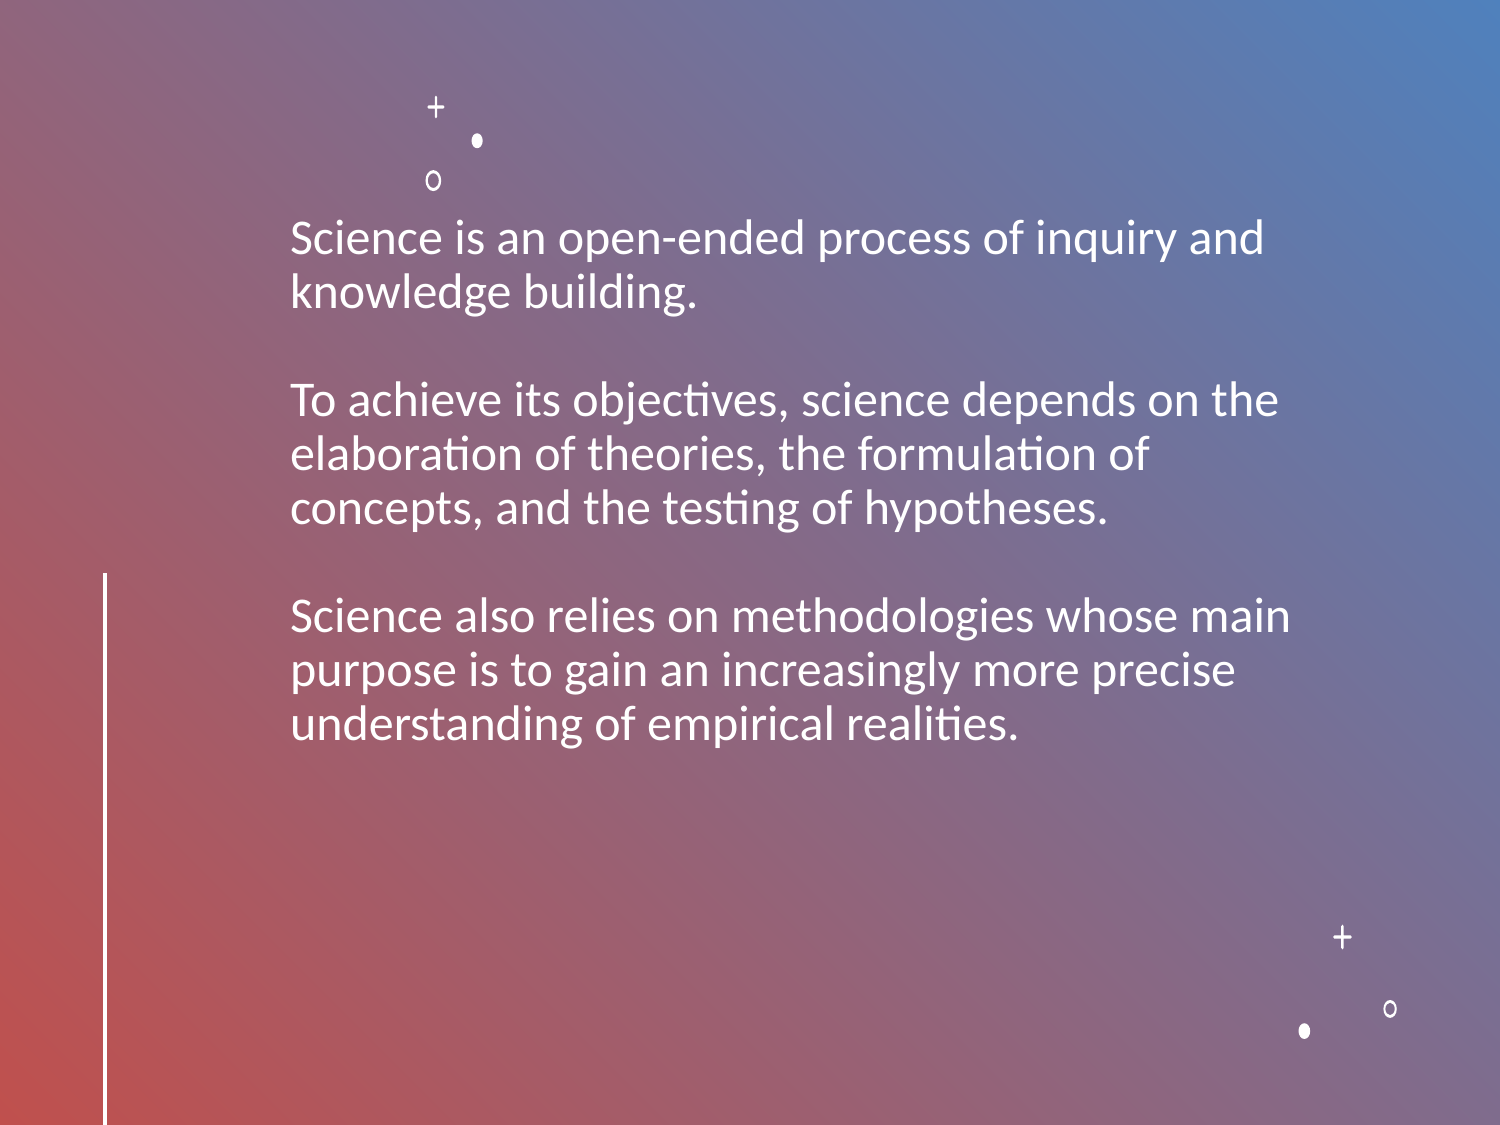

# Science is an open-ended process of inquiry and knowledge building. To achieve its objectives, science depends on the elaboration of theories, the formulation of concepts, and the testing of hypotheses. Science also relies on methodologies whose main purpose is to gain an increasingly more precise understanding of empirical realities.